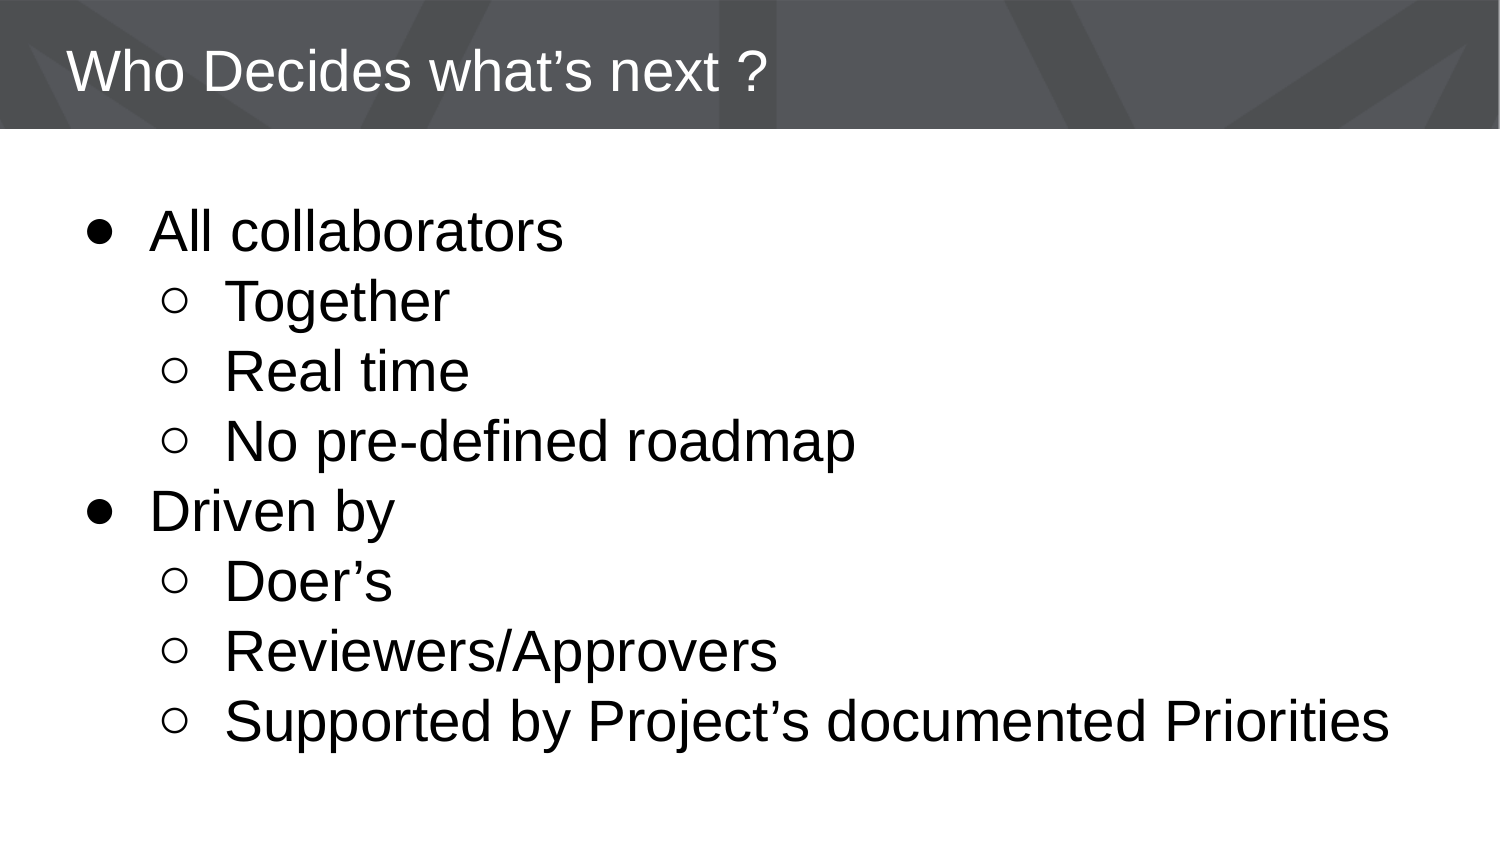

# Who Decides what’s next ?
All collaborators
Together
Real time
No pre-defined roadmap
Driven by
Doer’s
Reviewers/Approvers
Supported by Project’s documented Priorities